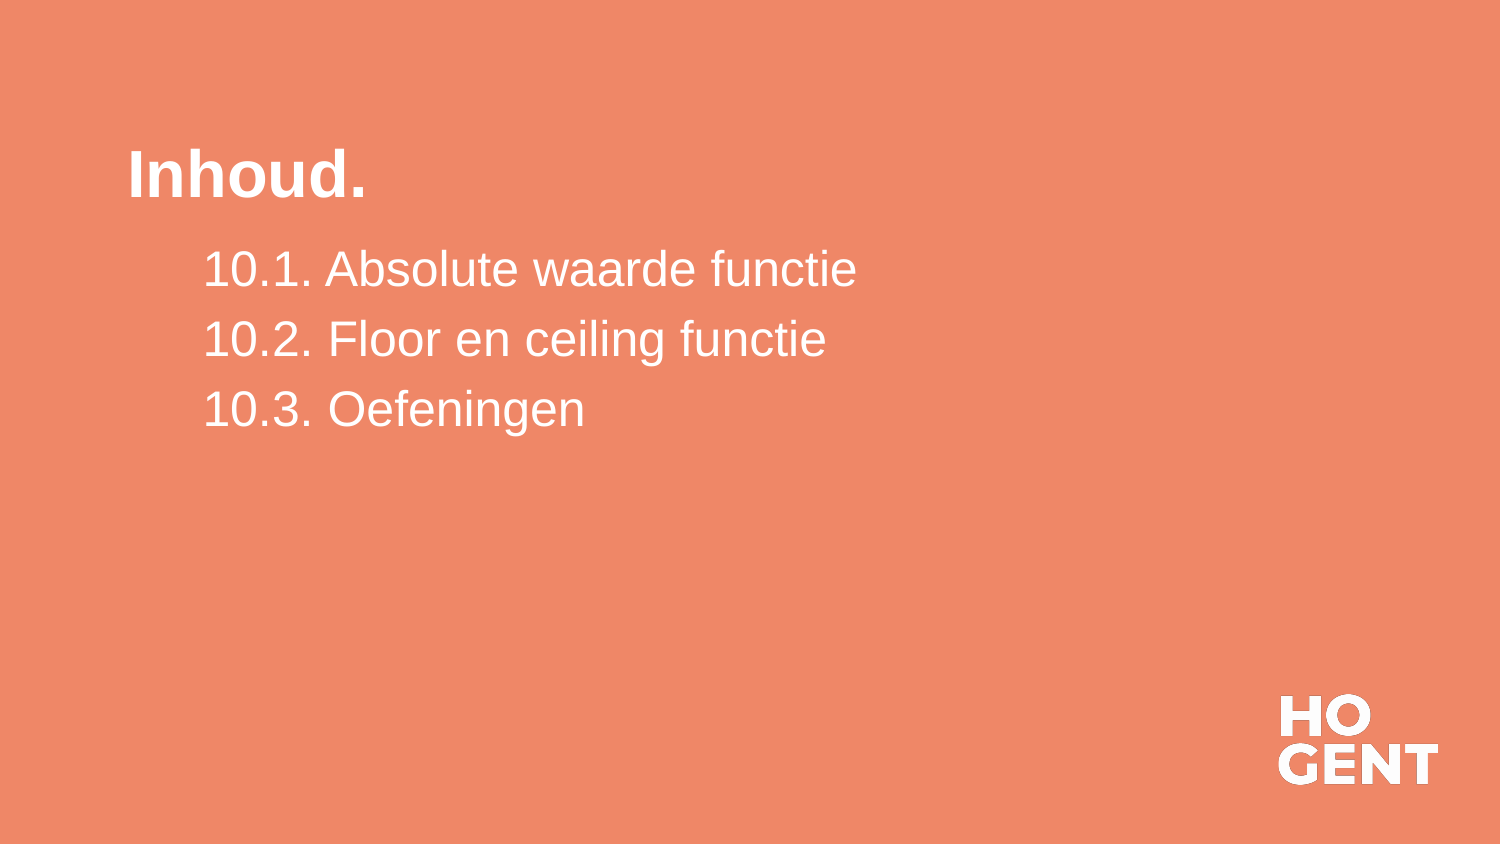

Inhoud.
10.1. Absolute waarde functie
10.2. Floor en ceiling functie
10.3. Oefeningen